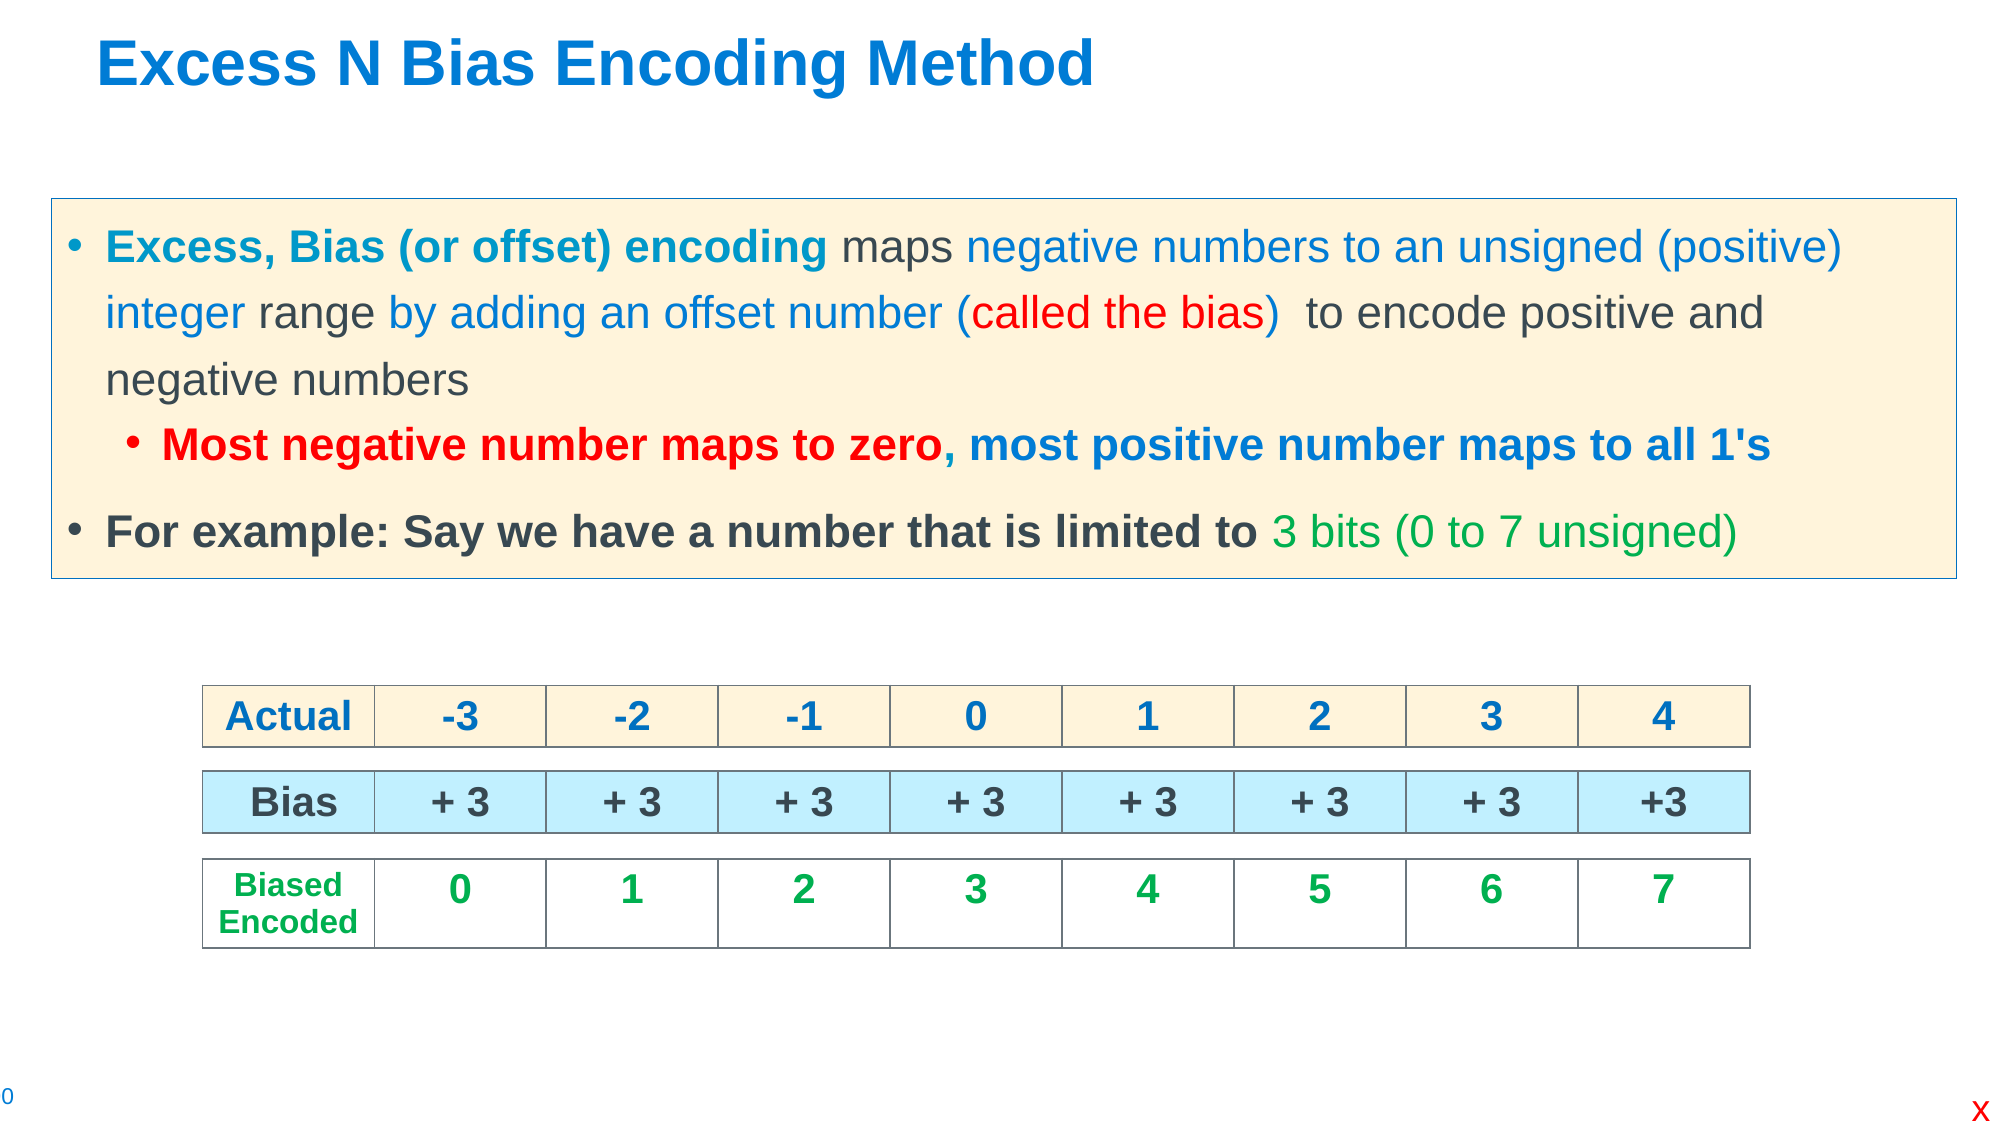

# Excess N Bias Encoding Method
Excess, Bias (or offset) encoding maps negative numbers to an unsigned (positive) integer range by adding an offset number (called the bias)  to encode positive and negative numbers
Most negative number maps to zero, most positive number maps to all 1's
For example: Say we have a number that is limited to 3 bits (0 to 7 unsigned)
| Actual | -3 | -2 | -1 | 0 | 1 | 2 | 3 | 4 |
| --- | --- | --- | --- | --- | --- | --- | --- | --- |
| Bias | + 3 | + 3 | + 3 | + 3 | + 3 | + 3 | + 3 | +3 |
| --- | --- | --- | --- | --- | --- | --- | --- | --- |
| Biased Encoded | 0 | 1 | 2 | 3 | 4 | 5 | 6 | 7 |
| --- | --- | --- | --- | --- | --- | --- | --- | --- |
x